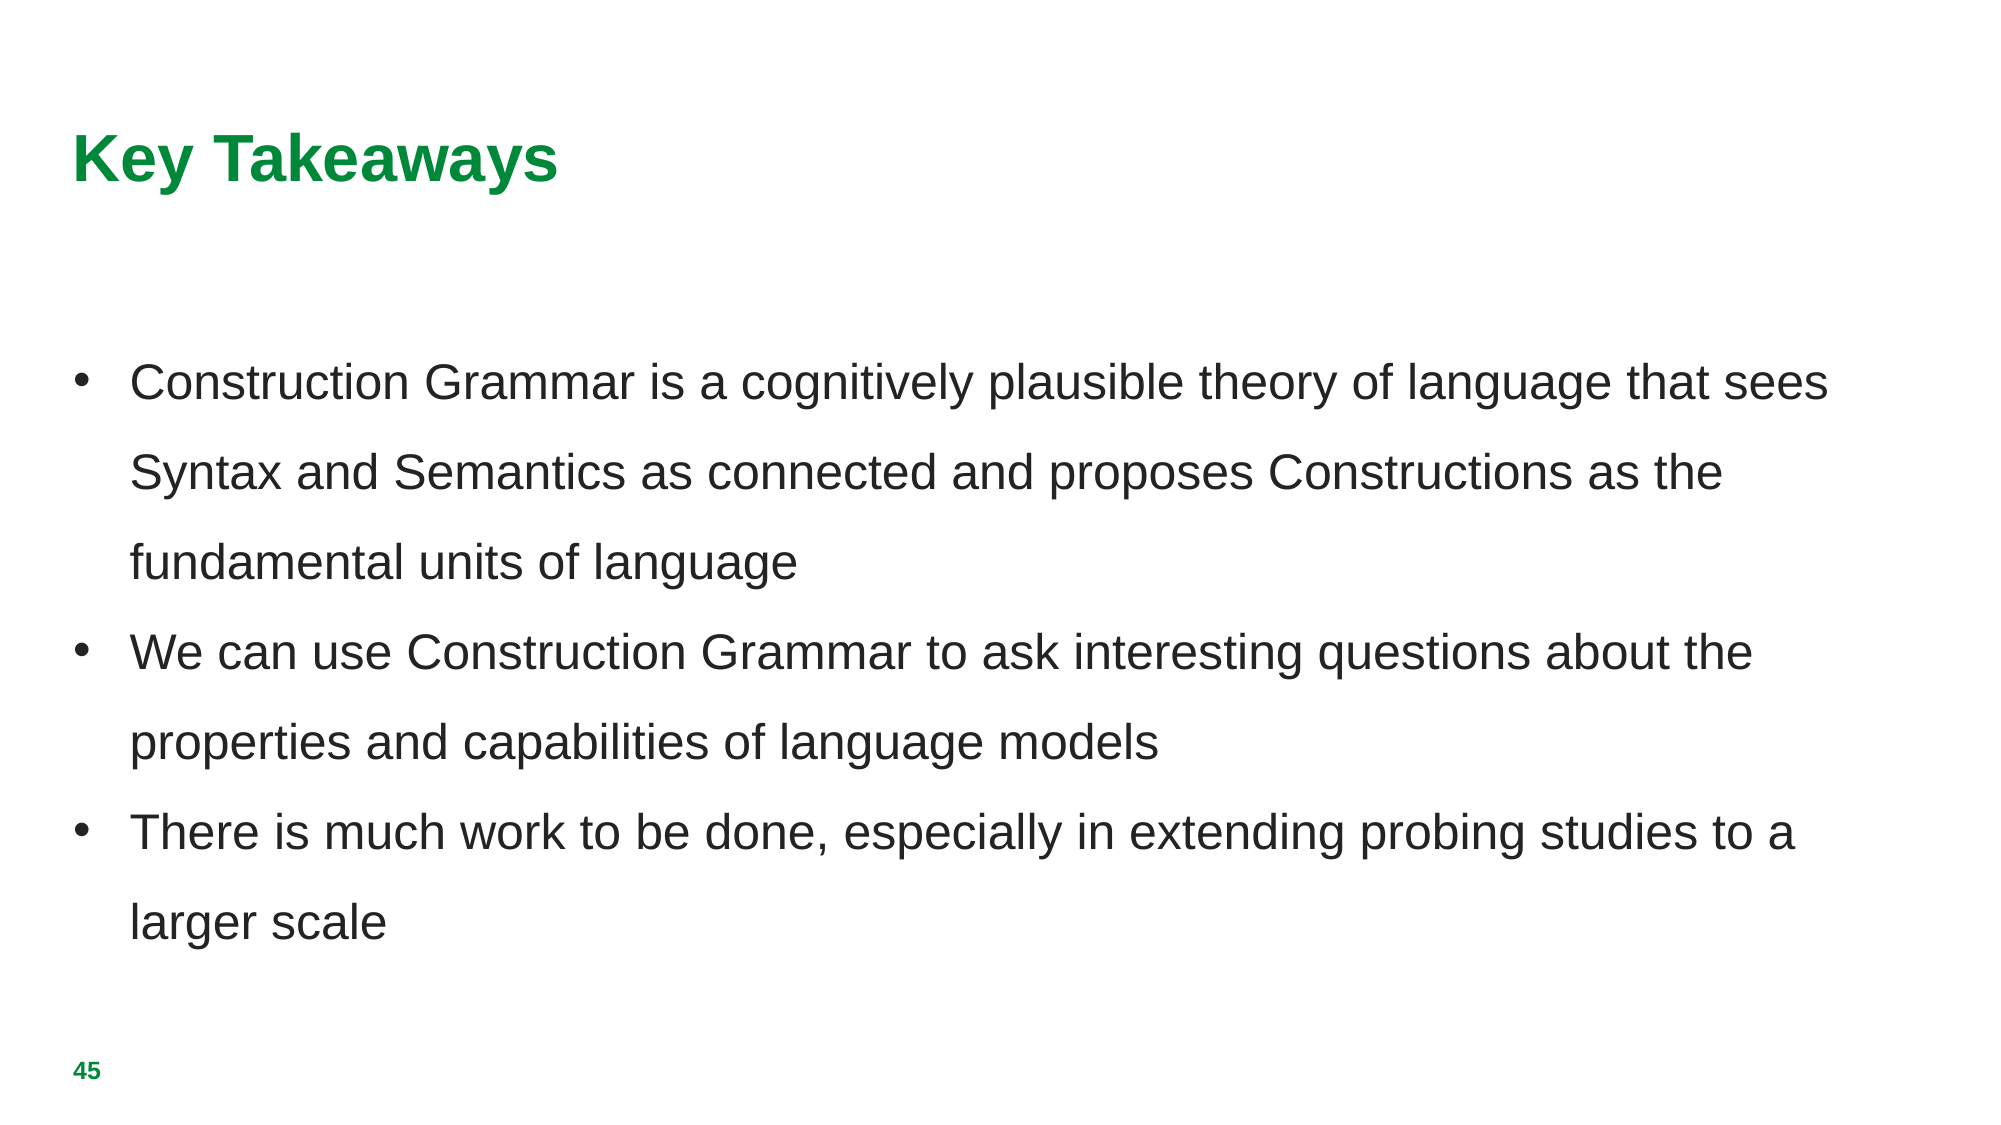

Key Takeaways
Construction Grammar is a cognitively plausible theory of language that sees Syntax and Semantics as connected and proposes Constructions as the fundamental units of language
We can use Construction Grammar to ask interesting questions about the properties and capabilities of language models
There is much work to be done, especially in extending probing studies to a larger scale
45